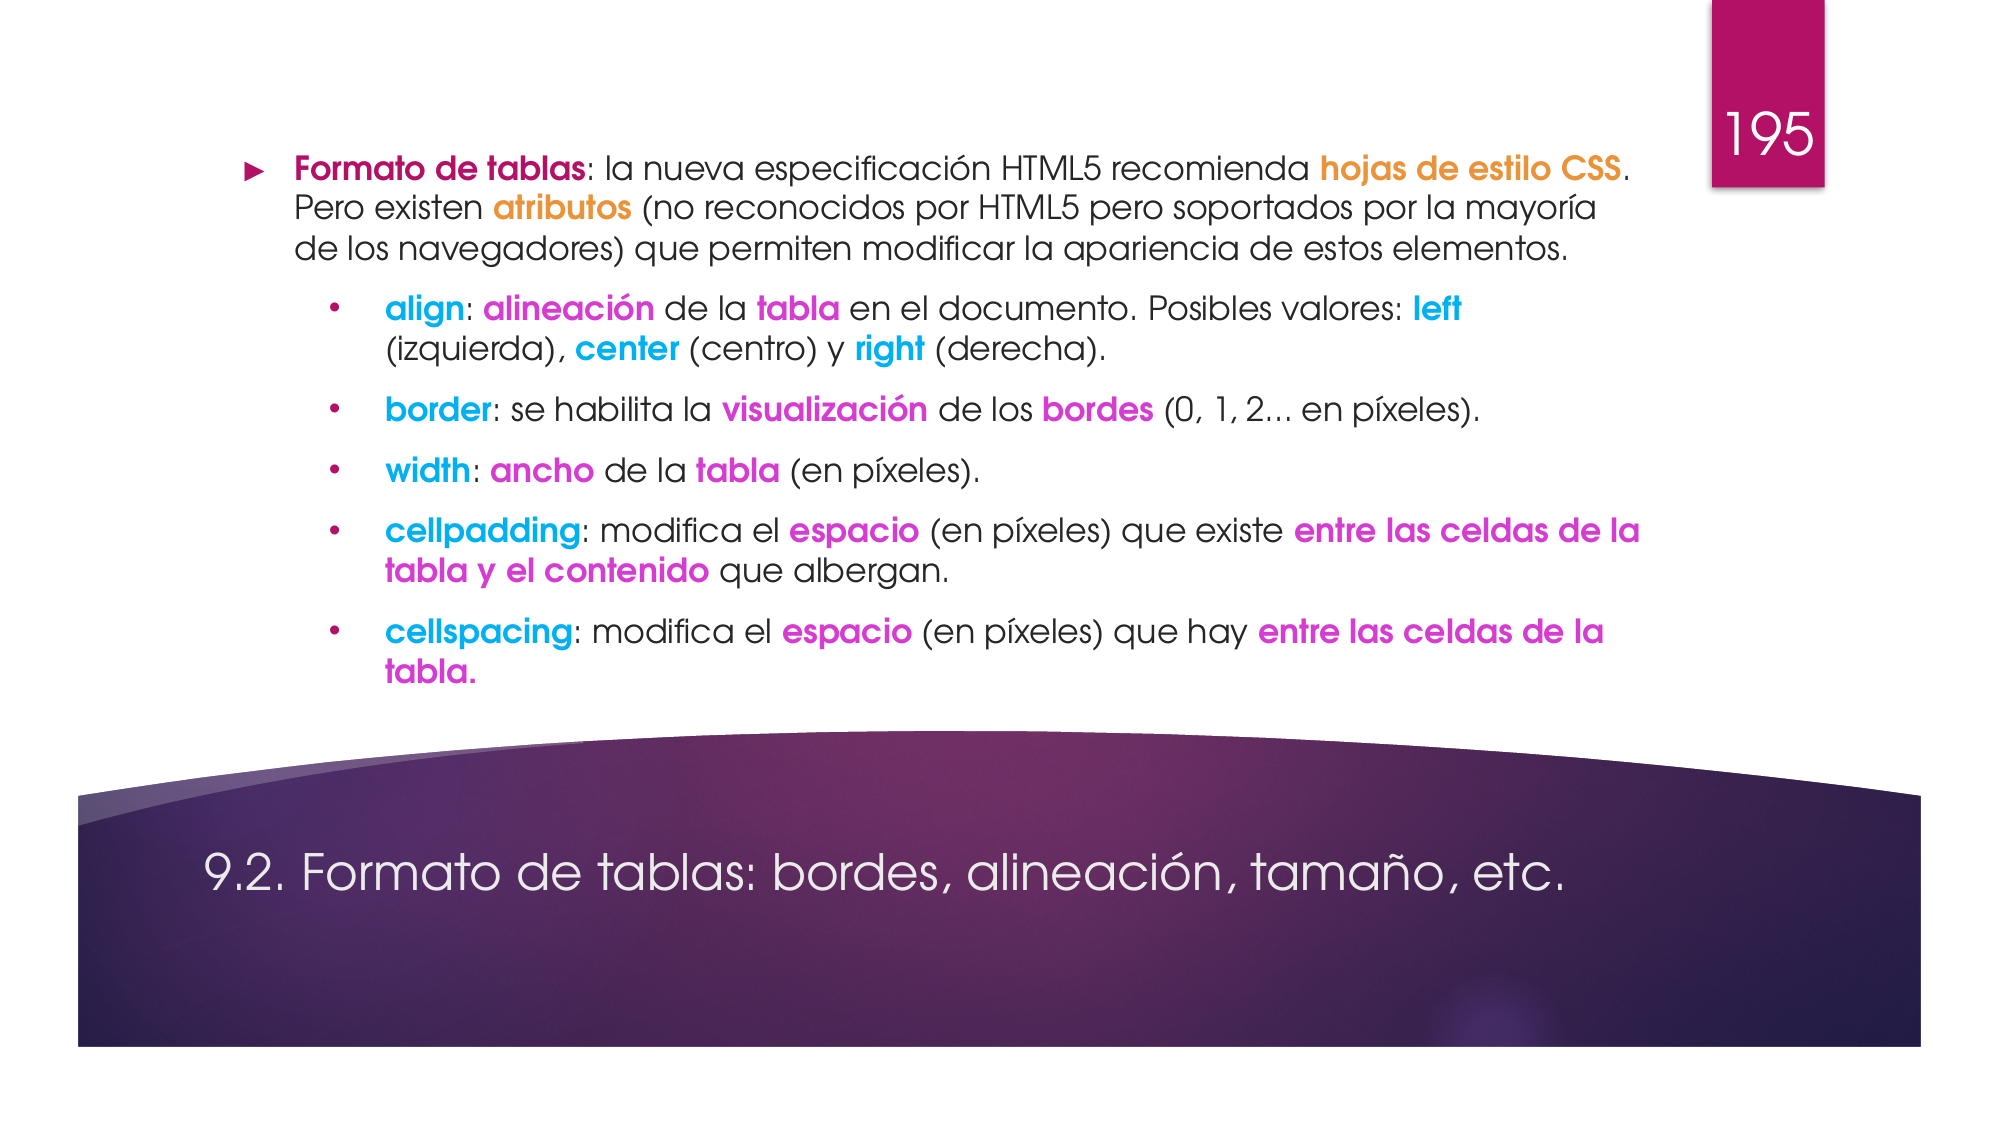

195
Formato de tablas: la nueva especificación HTML5 recomienda hojas de estilo CSS. Pero existen atributos (no reconocidos por HTML5 pero soportados por la mayoría de los navegadores) que permiten modificar la apariencia de estos elementos.
align: alineación de la tabla en el documento. Posibles valores: left (izquierda), center (centro) y right (derecha).
border: se habilita la visualización de los bordes (0, 1, 2… en píxeles).
width: ancho de la tabla (en píxeles).
cellpadding: modifica el espacio (en píxeles) que existe entre las celdas de la tabla y el contenido que albergan.
cellspacing: modifica el espacio (en píxeles) que hay entre las celdas de la tabla.
# 9.2. Formato de tablas: bordes, alineación, tamaño, etc.